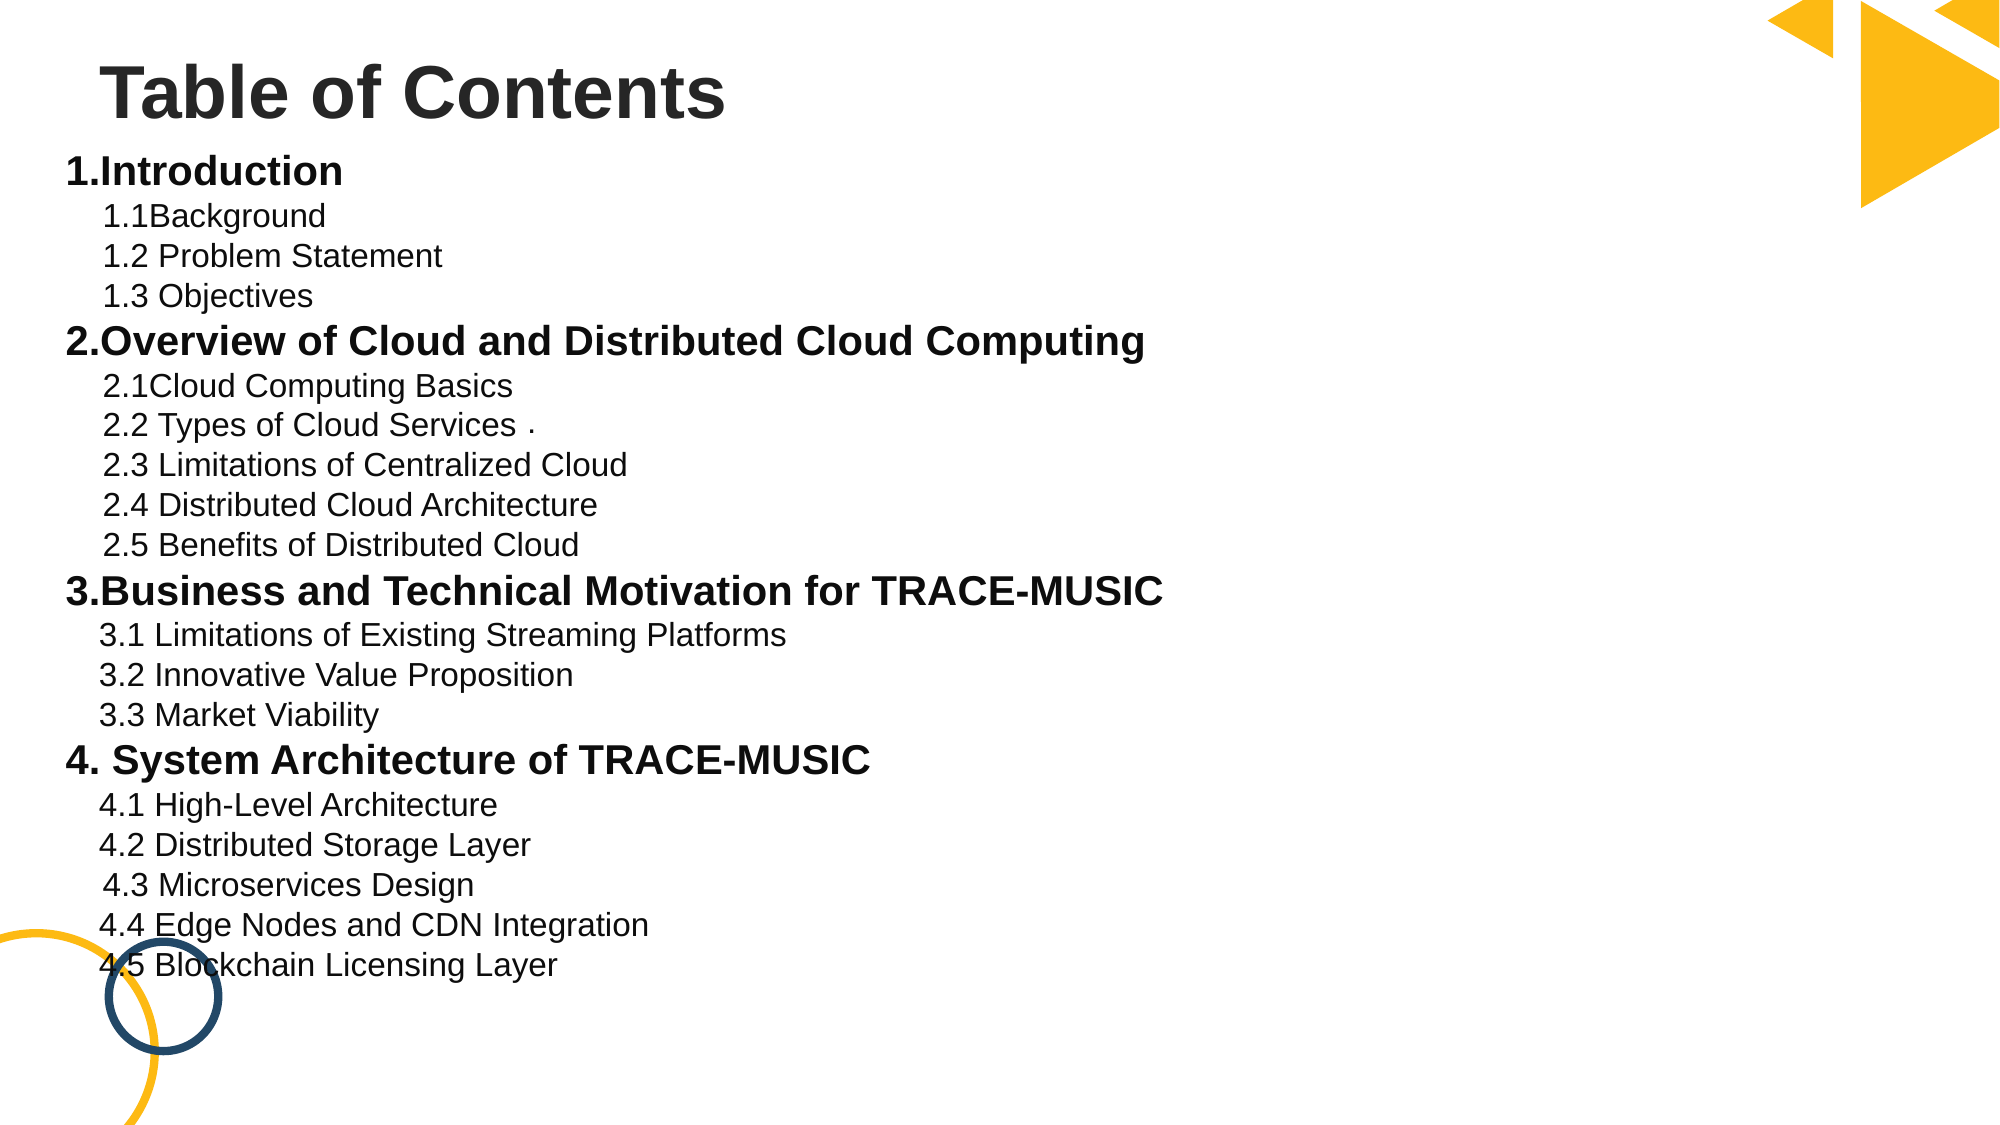

# Table of Contents
1.Introduction
    1.1Background
    1.2 Problem Statement
    1.3 Objectives
2.Overview of Cloud and Distributed Cloud Computing
    2.1Cloud Computing Basics
    2.2 Types of Cloud Services
    2.3 Limitations of Centralized Cloud
    2.4 Distributed Cloud Architecture
    2.5 Benefits of Distributed Cloud
3.Business and Technical Motivation for TRACE-MUSIC
 3.1 Limitations of Existing Streaming Platforms
 3.2 Innovative Value Proposition
 3.3 Market Viability
4. System Architecture of TRACE-MUSIC
 4.1 High-Level Architecture
 4.2 Distributed Storage Layer
    4.3 Microservices Design
 4.4 Edge Nodes and CDN Integration
 4.5 Blockchain Licensing Layer

.